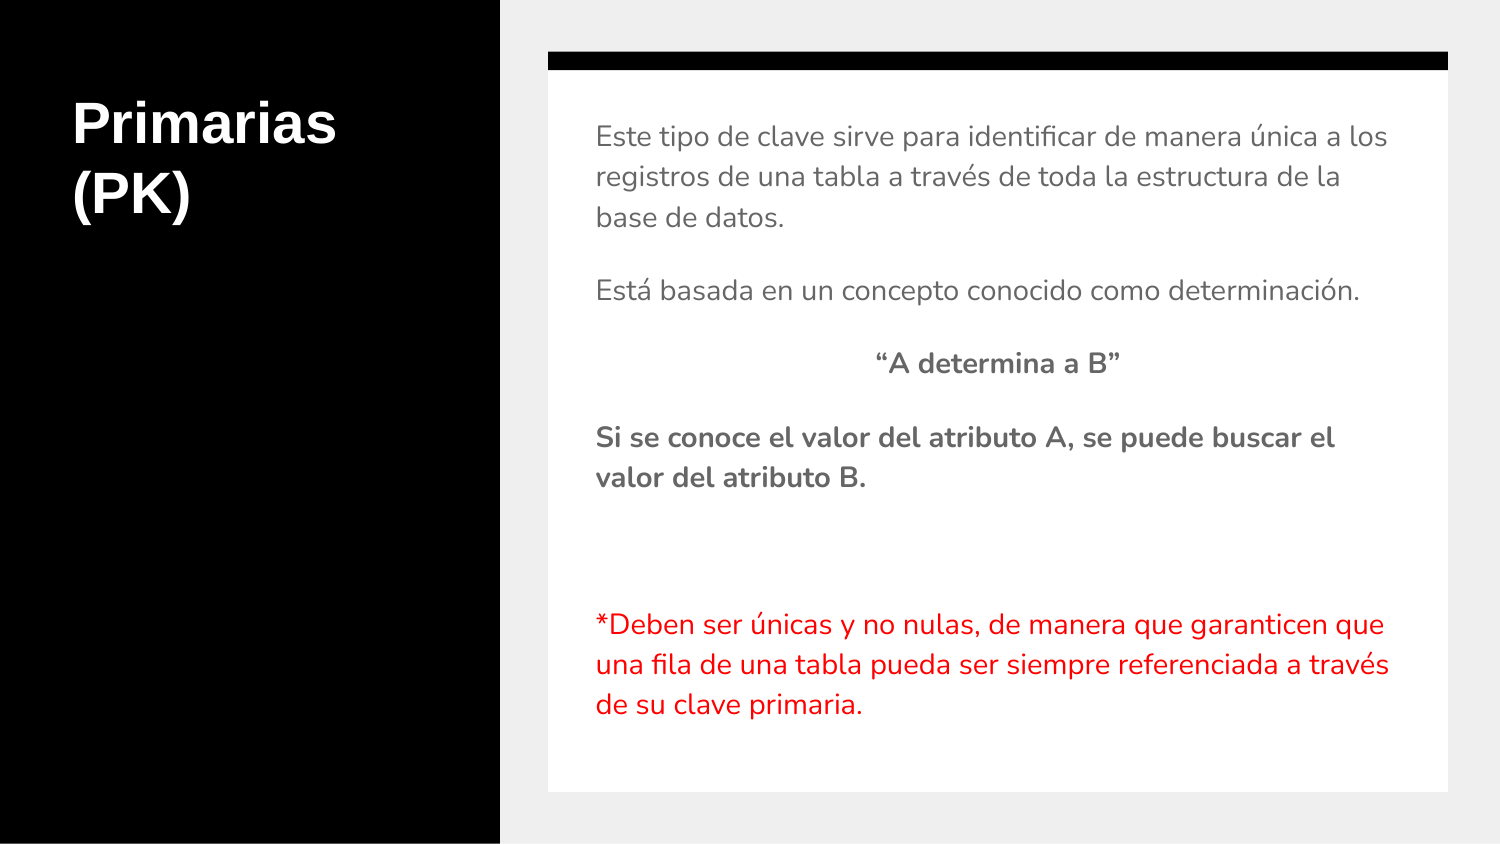

# Primarias (PK)
Este tipo de clave sirve para identificar de manera única a los registros de una tabla a través de toda la estructura de la base de datos.
Está basada en un concepto conocido como determinación.
“A determina a B”
Si se conoce el valor del atributo A, se puede buscar el valor del atributo B.

*Deben ser únicas y no nulas, de manera que garanticen que una fila de una tabla pueda ser siempre referenciada a través de su clave primaria.